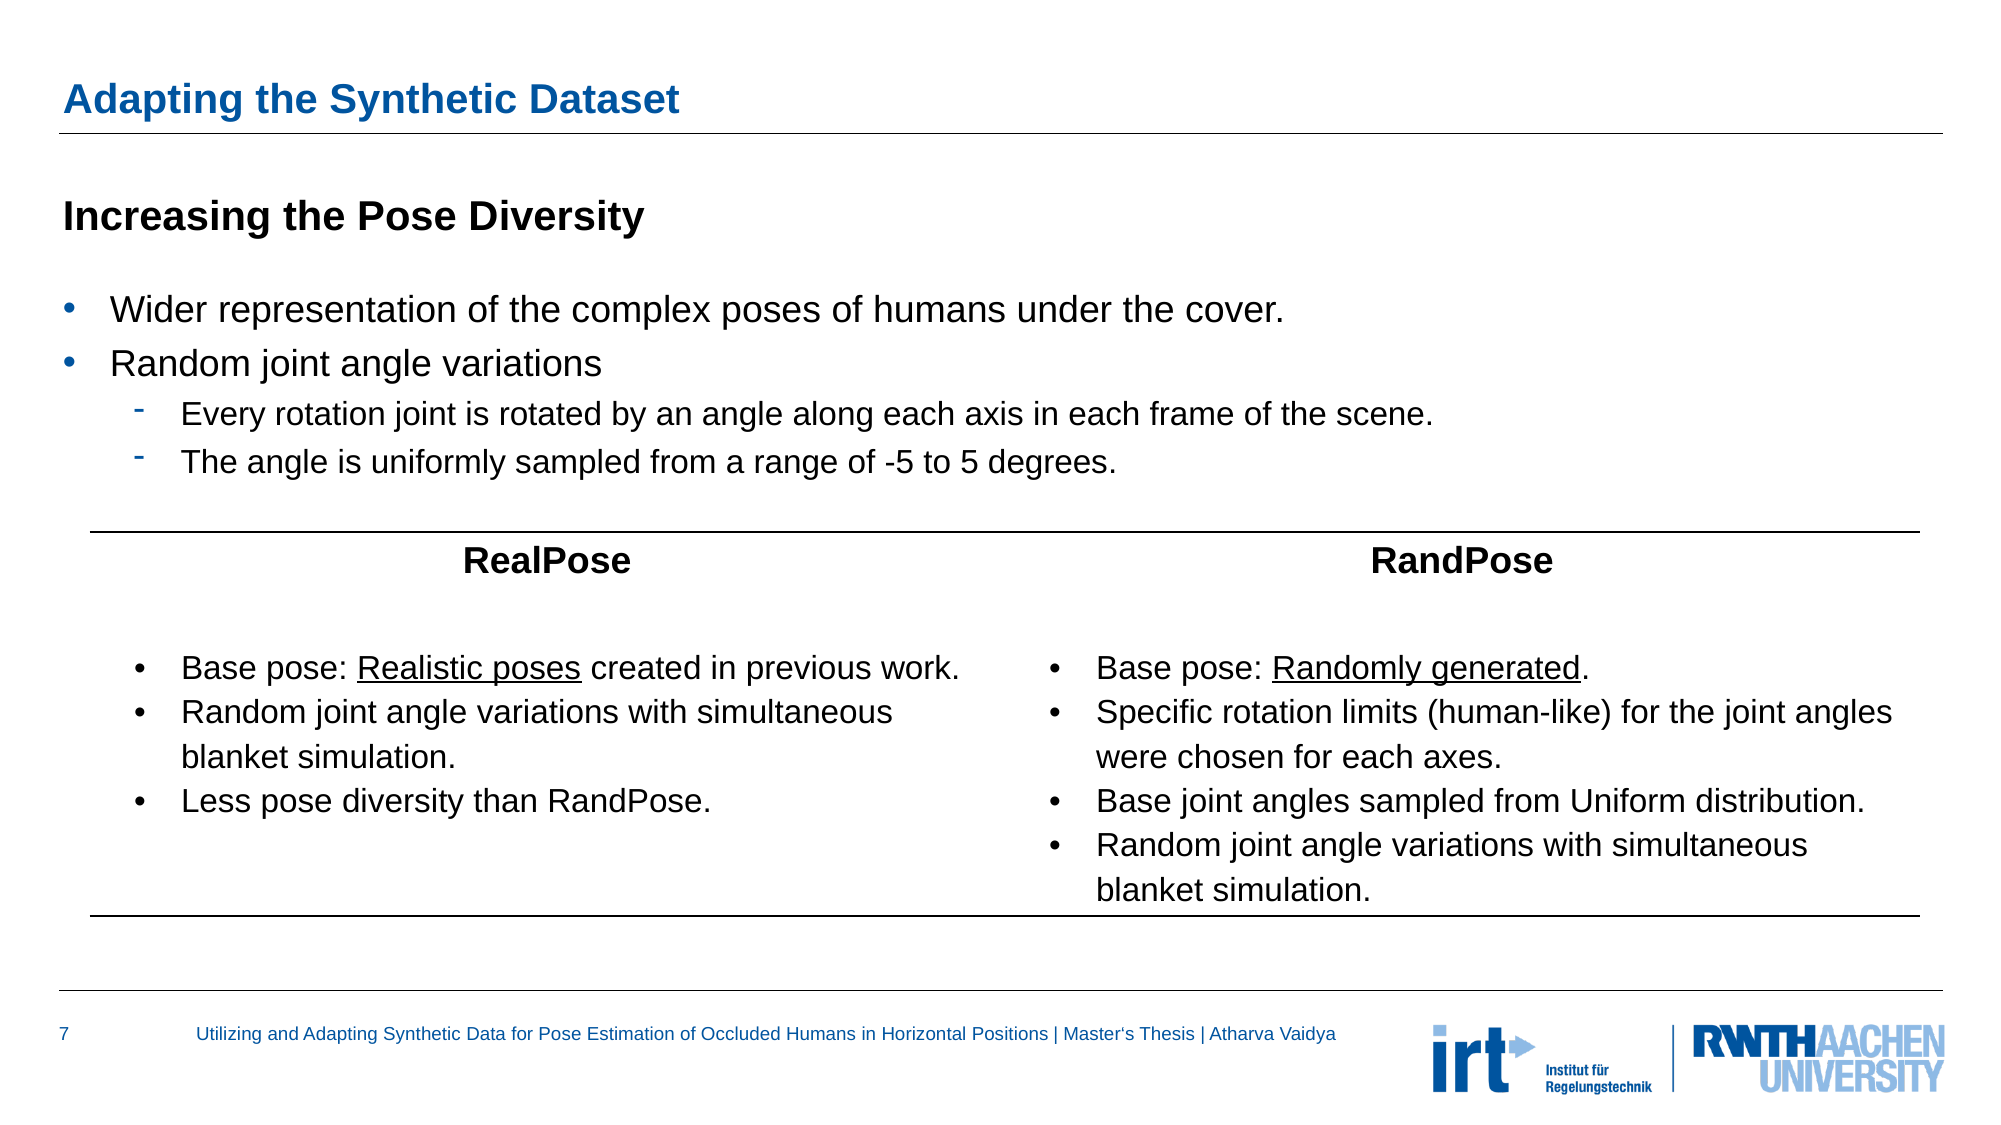

# Adapting the Synthetic Dataset
Increasing the Pose Diversity

Wider representation of the complex poses of humans under the cover.
Random joint angle variations
Every rotation joint is rotated by an angle along each axis in each frame of the scene.
The angle is uniformly sampled from a range of -5 to 5 degrees.

| RealPose | RandPose |
| --- | --- |
| Base pose: Realistic poses created in previous work. Random joint angle variations with simultaneous blanket simulation. Less pose diversity than RandPose. | Base pose: Randomly generated. Specific rotation limits (human-like) for the joint angles were chosen for each axes. Base joint angles sampled from Uniform distribution. Random joint angle variations with simultaneous blanket simulation. |